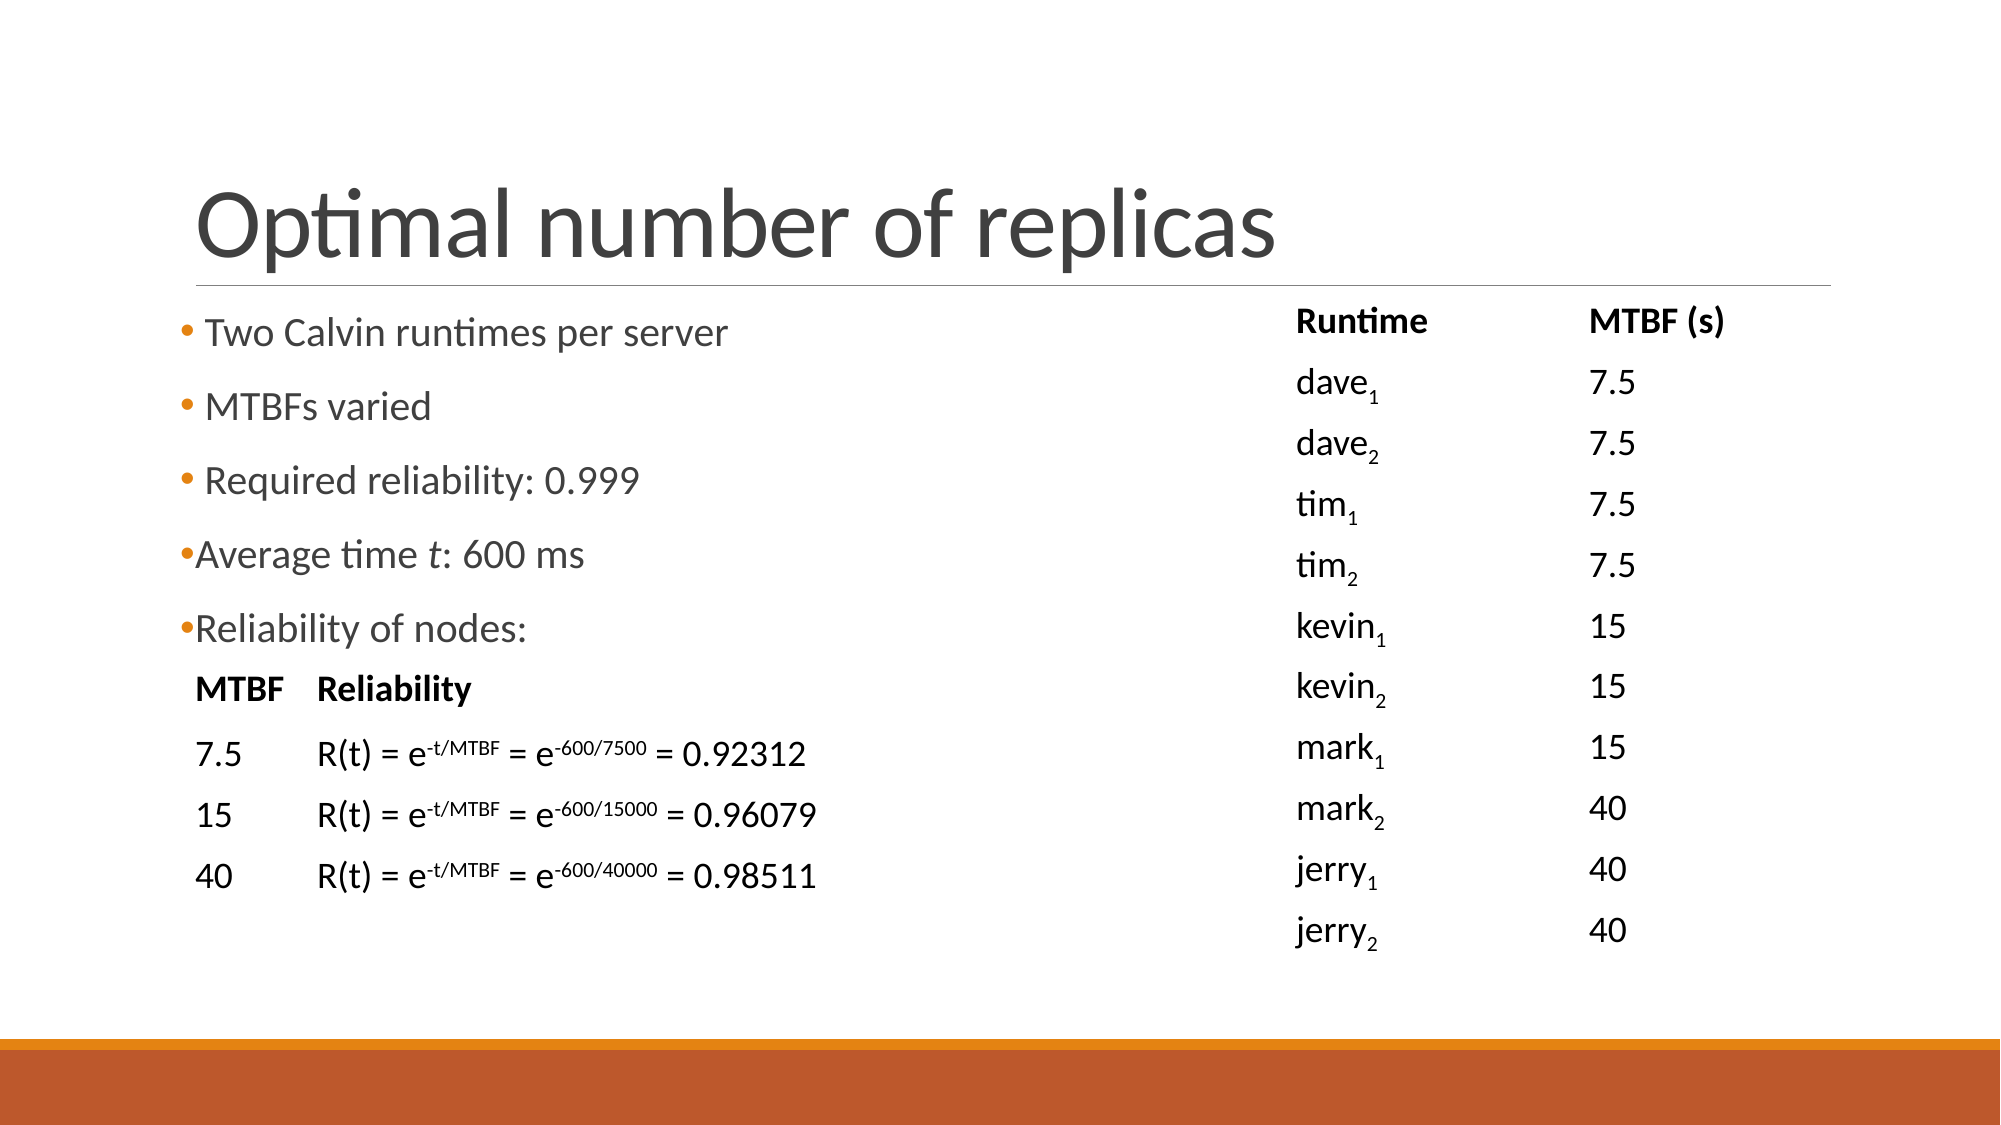

# Optimal number of replicas
| Runtime | MTBF (s) |
| --- | --- |
| dave1 | 7.5 |
| dave2 | 7.5 |
| tim1 | 7.5 |
| tim2 | 7.5 |
| kevin1 | 15 |
| kevin2 | 15 |
| mark1 | 15 |
| mark2 | 40 |
| jerry1 | 40 |
| jerry2 | 40 |
 Two Calvin runtimes per server
 MTBFs varied
 Required reliability: 0.999
Average time t: 600 ms
Reliability of nodes:
| MTBF | Reliability |
| --- | --- |
| 7.5 | R(t) = e-t/MTBF = e-600/7500 = 0.92312 |
| 15 | R(t) = e-t/MTBF = e-600/15000 = 0.96079 |
| 40 | R(t) = e-t/MTBF = e-600/40000 = 0.98511 |